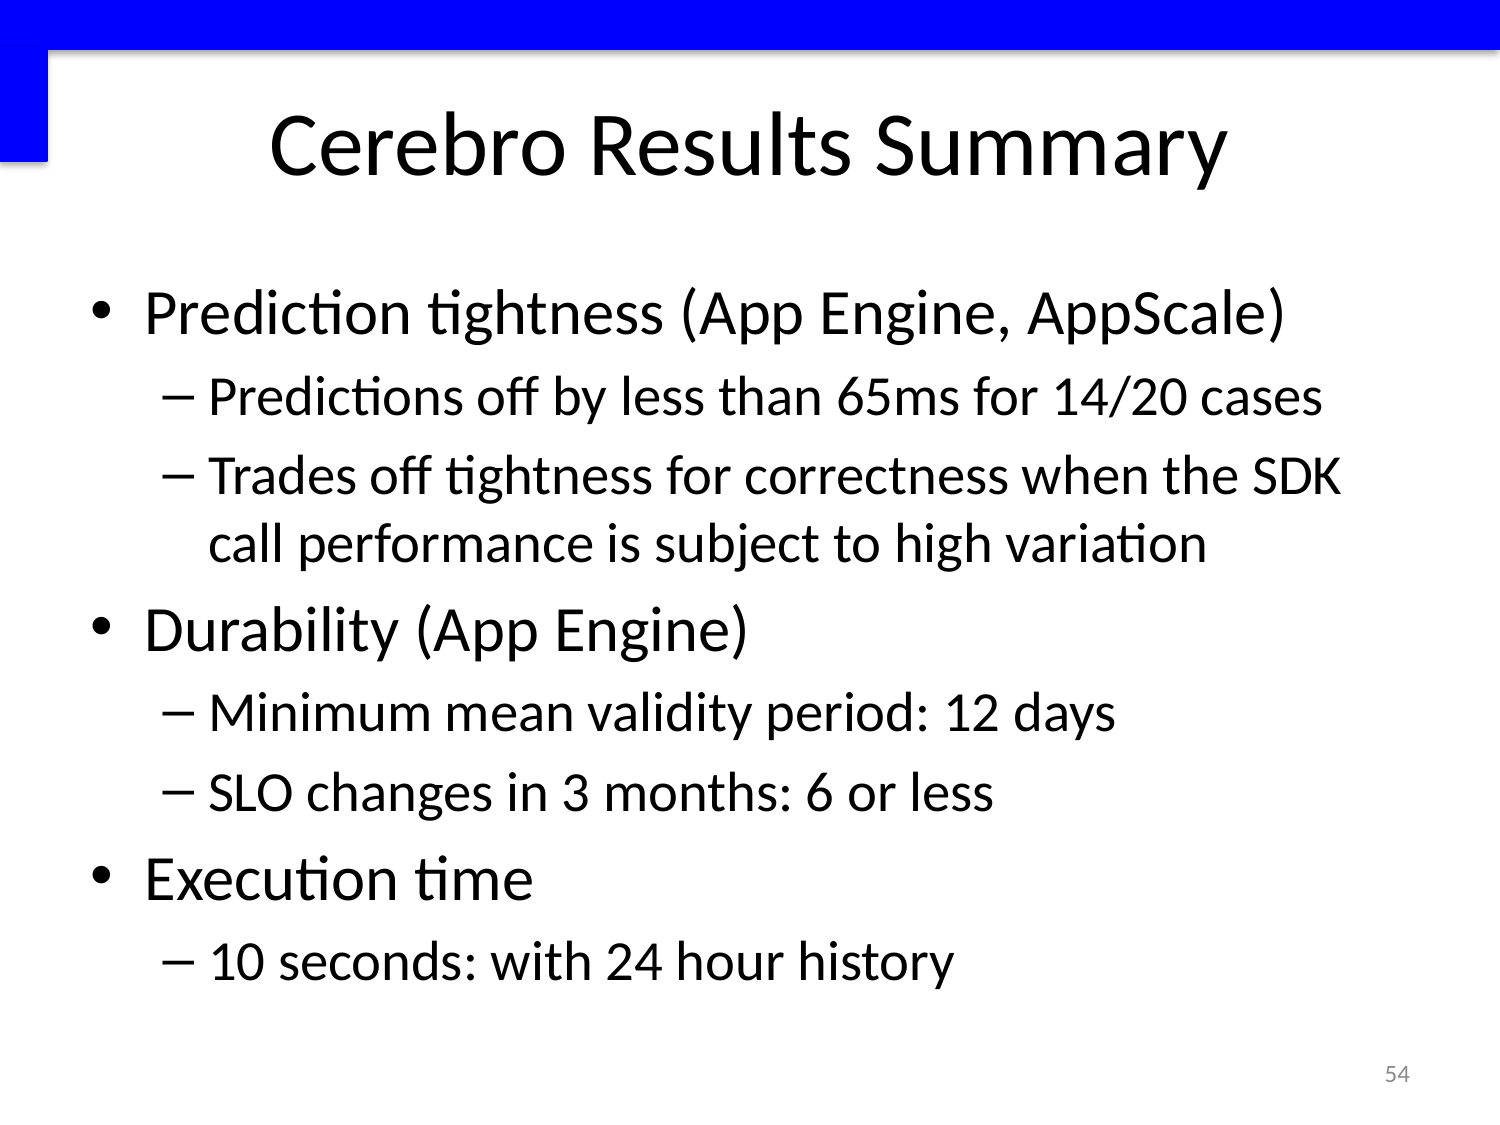

# Cerebro Results Summary
Prediction tightness (App Engine, AppScale)
Predictions off by less than 65ms for 14/20 cases
Trades off tightness for correctness when the SDK call performance is subject to high variation
Durability (App Engine)
Minimum mean validity period: 12 days
SLO changes in 3 months: 6 or less
Execution time
10 seconds: with 24 hour history
54